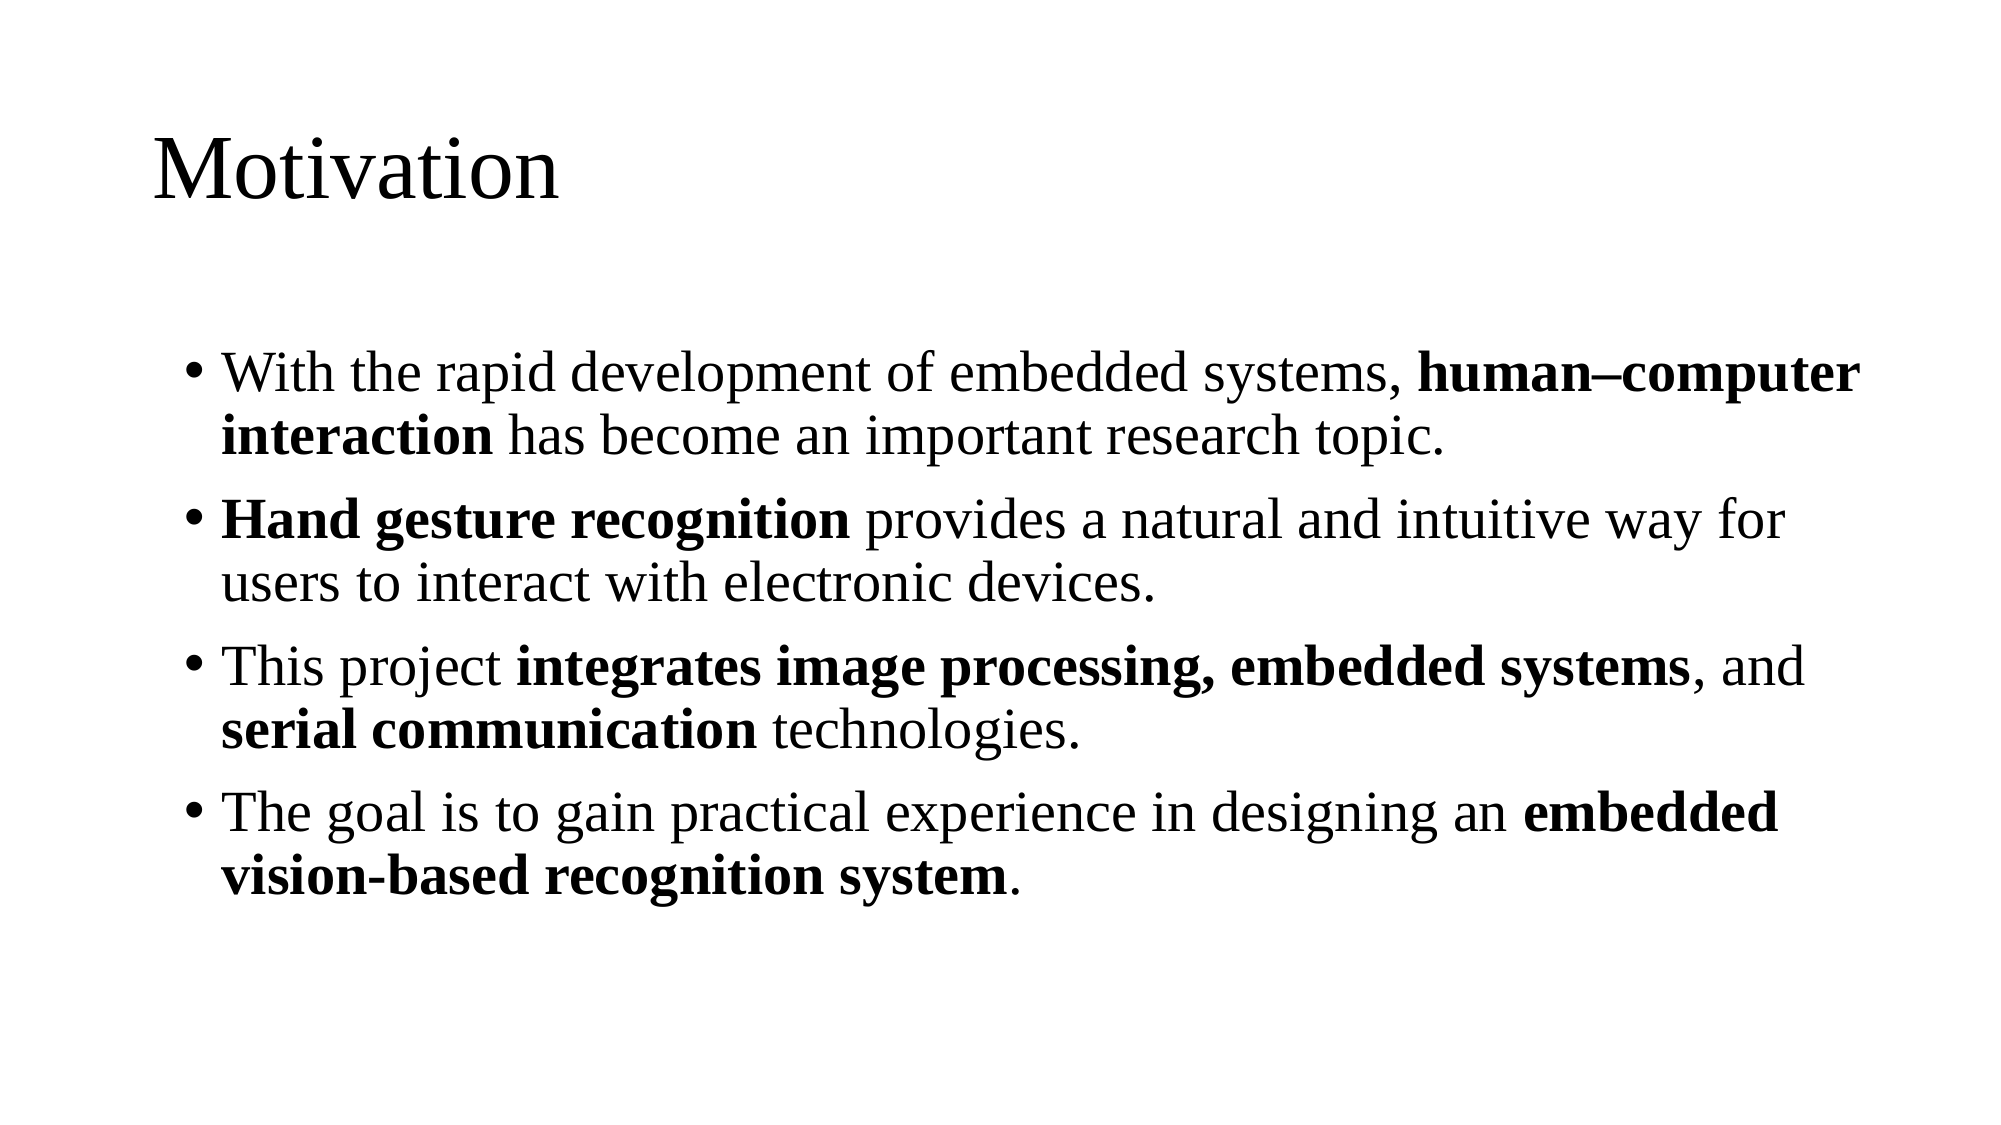

# Motivation
With the rapid development of embedded systems, human–computer interaction has become an important research topic.
Hand gesture recognition provides a natural and intuitive way for users to interact with electronic devices.
This project integrates image processing, embedded systems, and serial communication technologies.
The goal is to gain practical experience in designing an embedded vision-based recognition system.